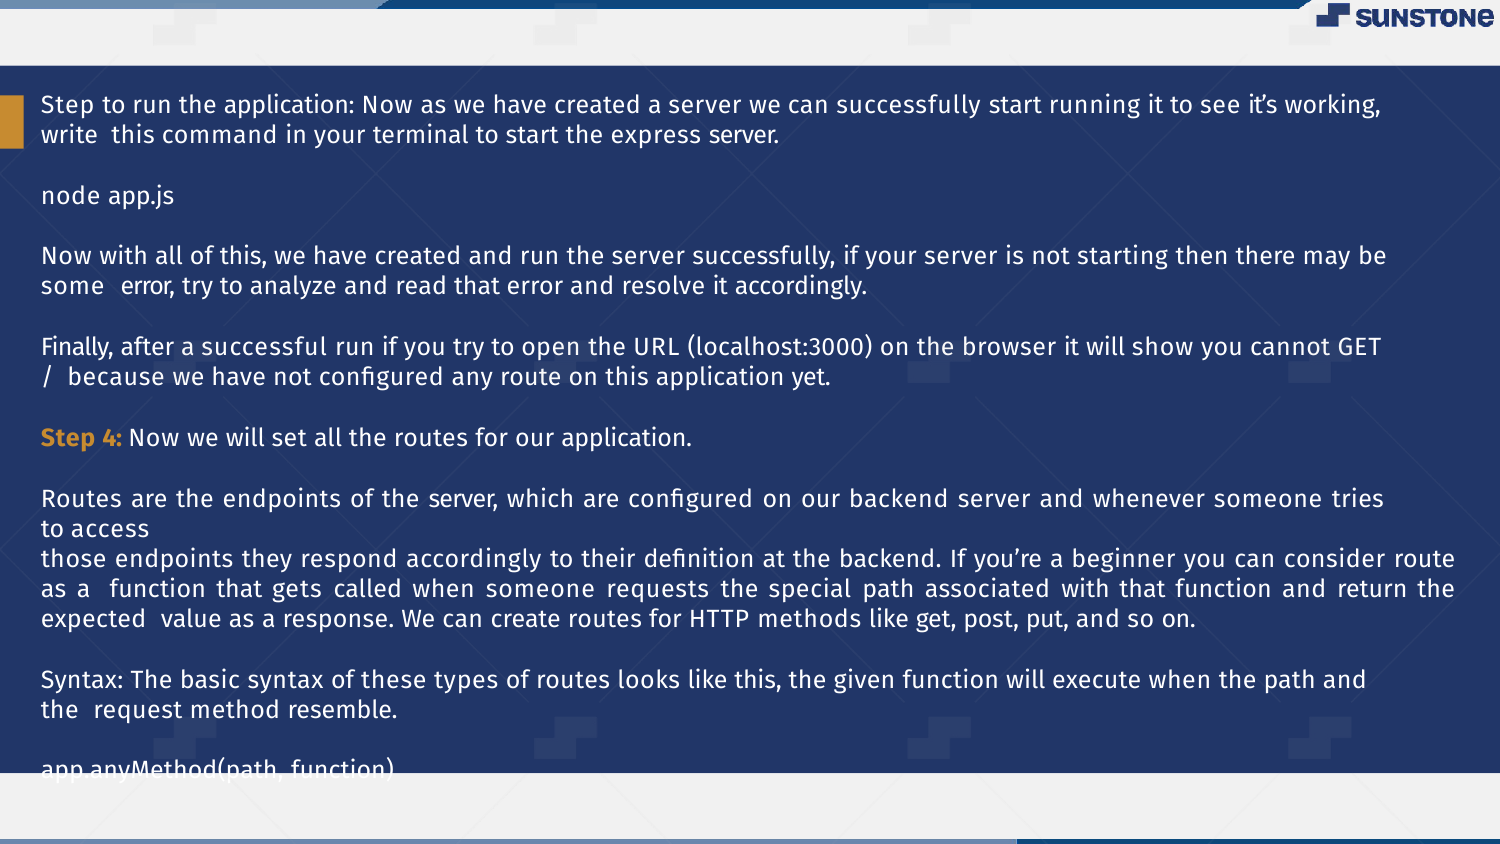

Step to run the application: Now as we have created a server we can successfully start running it to see it’s working, write  this command in your terminal to start the express server.

node app.js

Now with all of this, we have created and run the server successfully, if your server is not starting then there may be some  error, try to analyze and read that error and resolve it accordingly.

Finally, after a successful run if you try to open the URL (localhost:3000) on the browser it will show you cannot GET /  because we have not conﬁgured any route on this application yet.

Step 4: Now we will set all the routes for our application.

Routes are the endpoints of the server, which are conﬁgured on our backend server and whenever someone tries to access
those endpoints they respond accordingly to their deﬁnition at the backend. If you’re a beginner you can consider route as a  function that gets called when someone requests the special path associated with that function and return the expected  value as a response. We can create routes for HTTP methods like get, post, put, and so on.

Syntax: The basic syntax of these types of routes looks like this, the given function will execute when the path and the  request method resemble.

app.anyMethod(path, function)